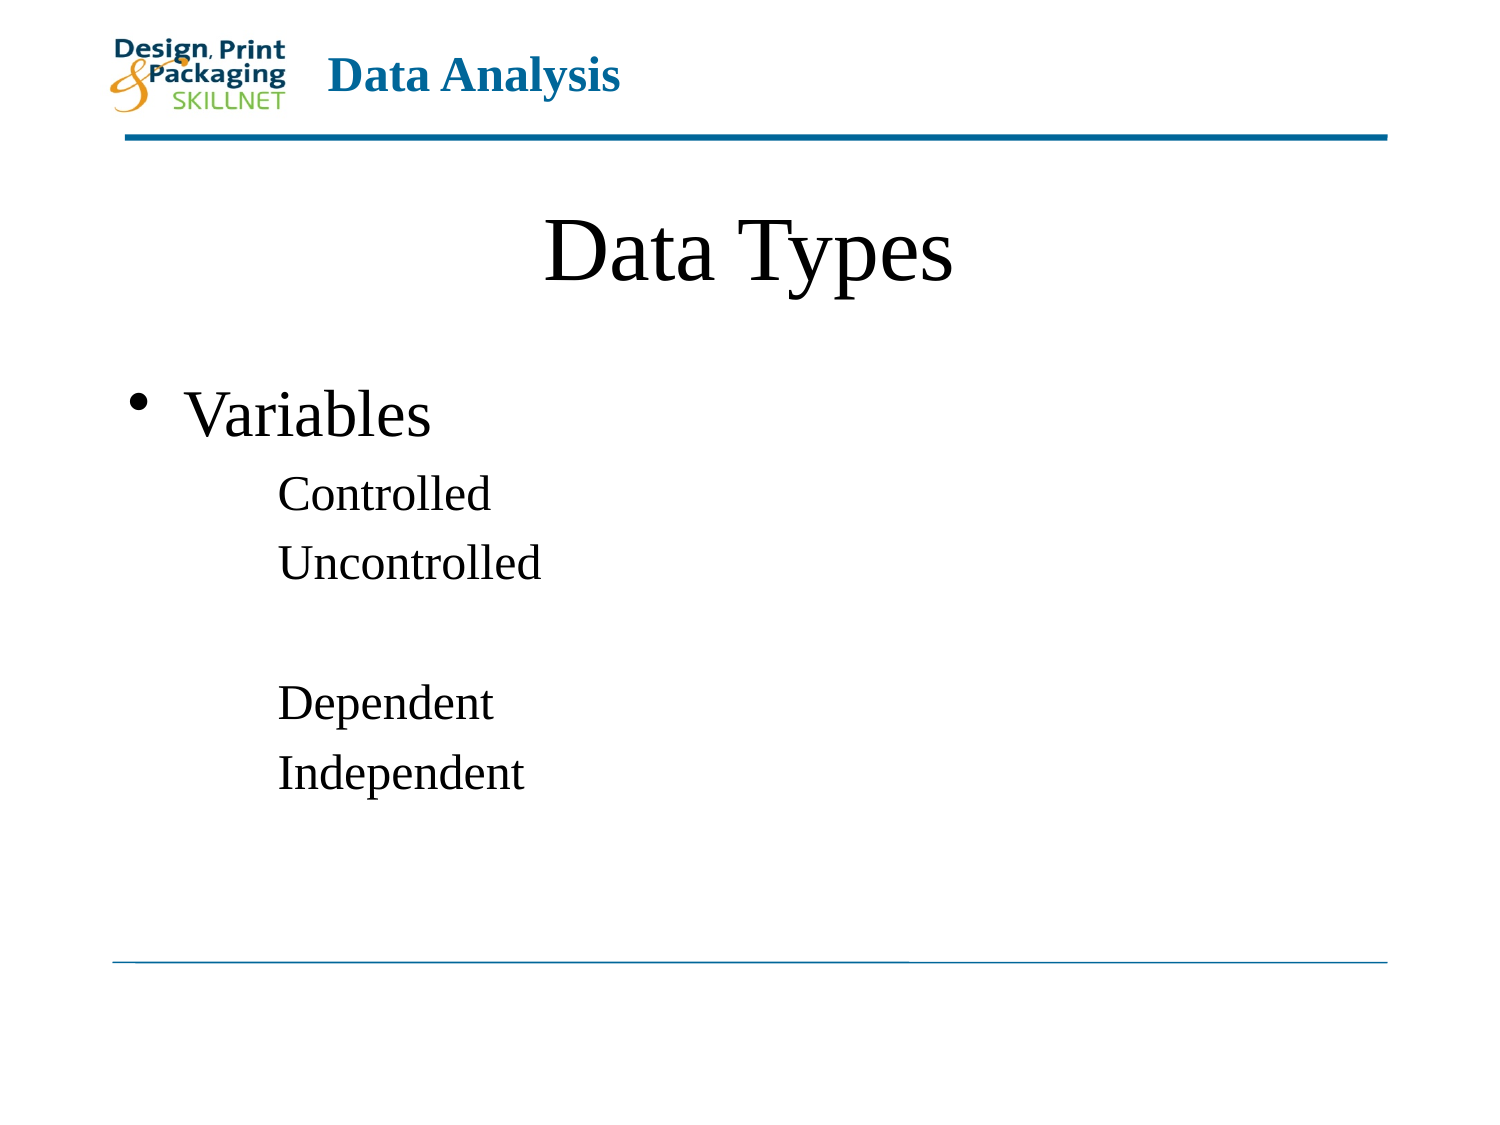

# Data Types
Variables
Controlled
Uncontrolled

Dependent
Independent